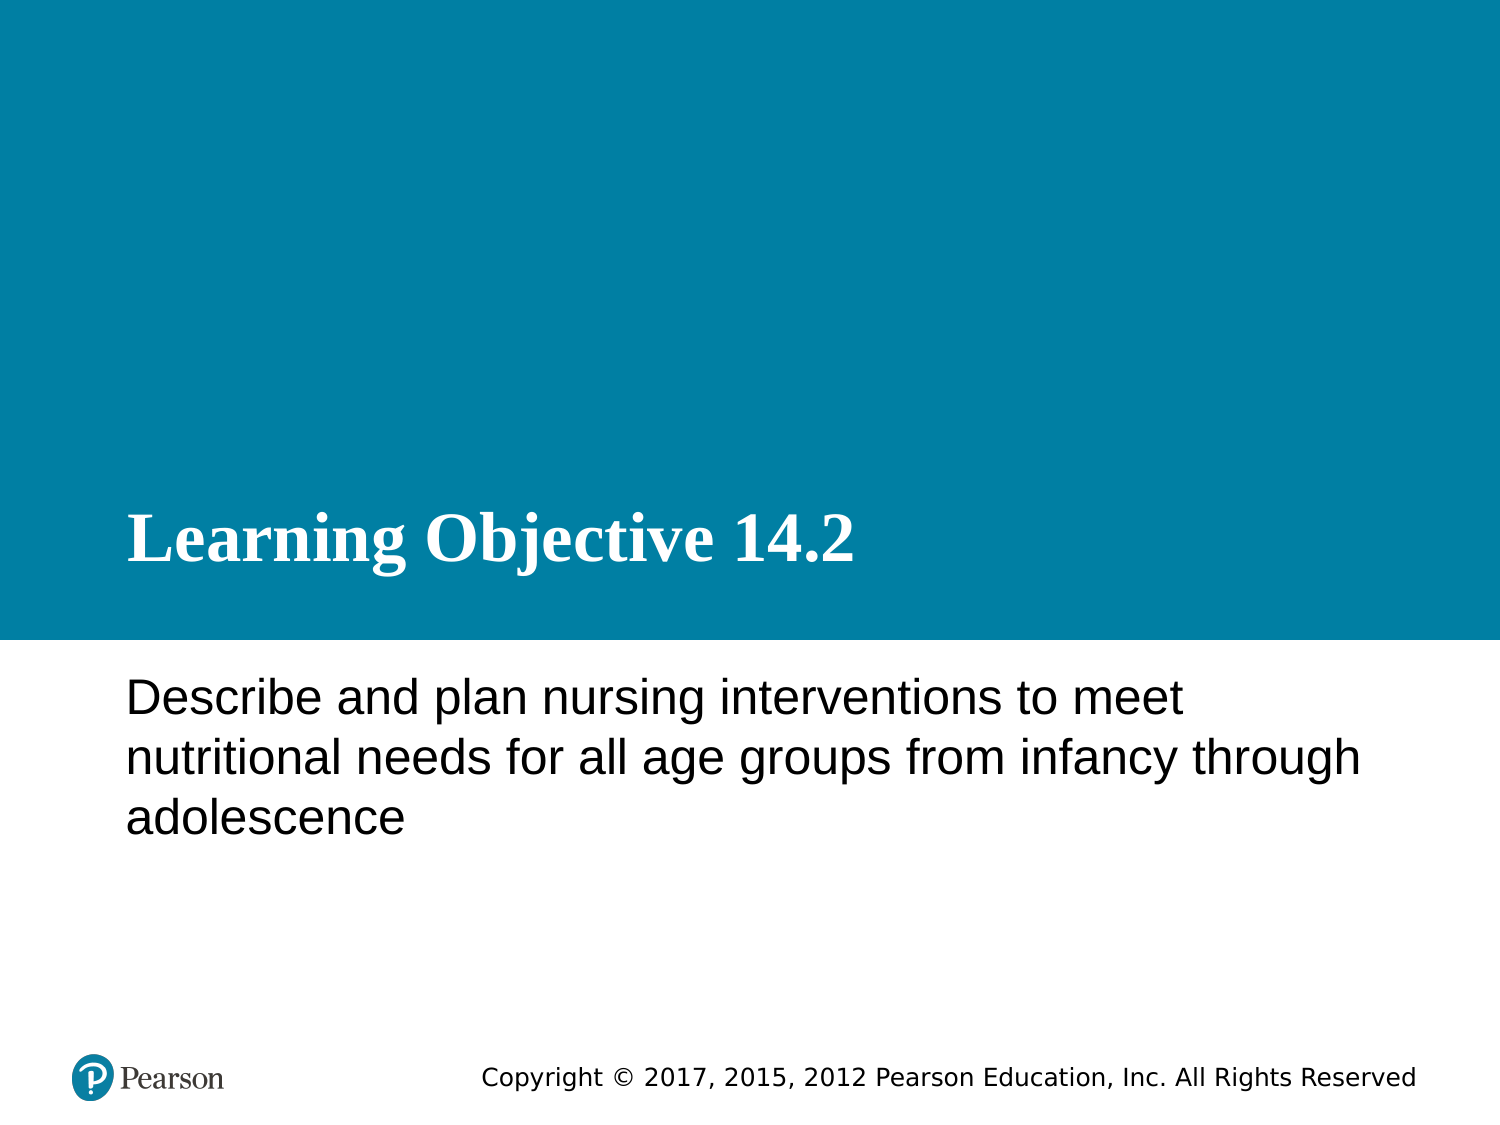

# Learning Objective 14.2
Describe and plan nursing interventions to meet nutritional needs for all age groups from infancy through adolescence